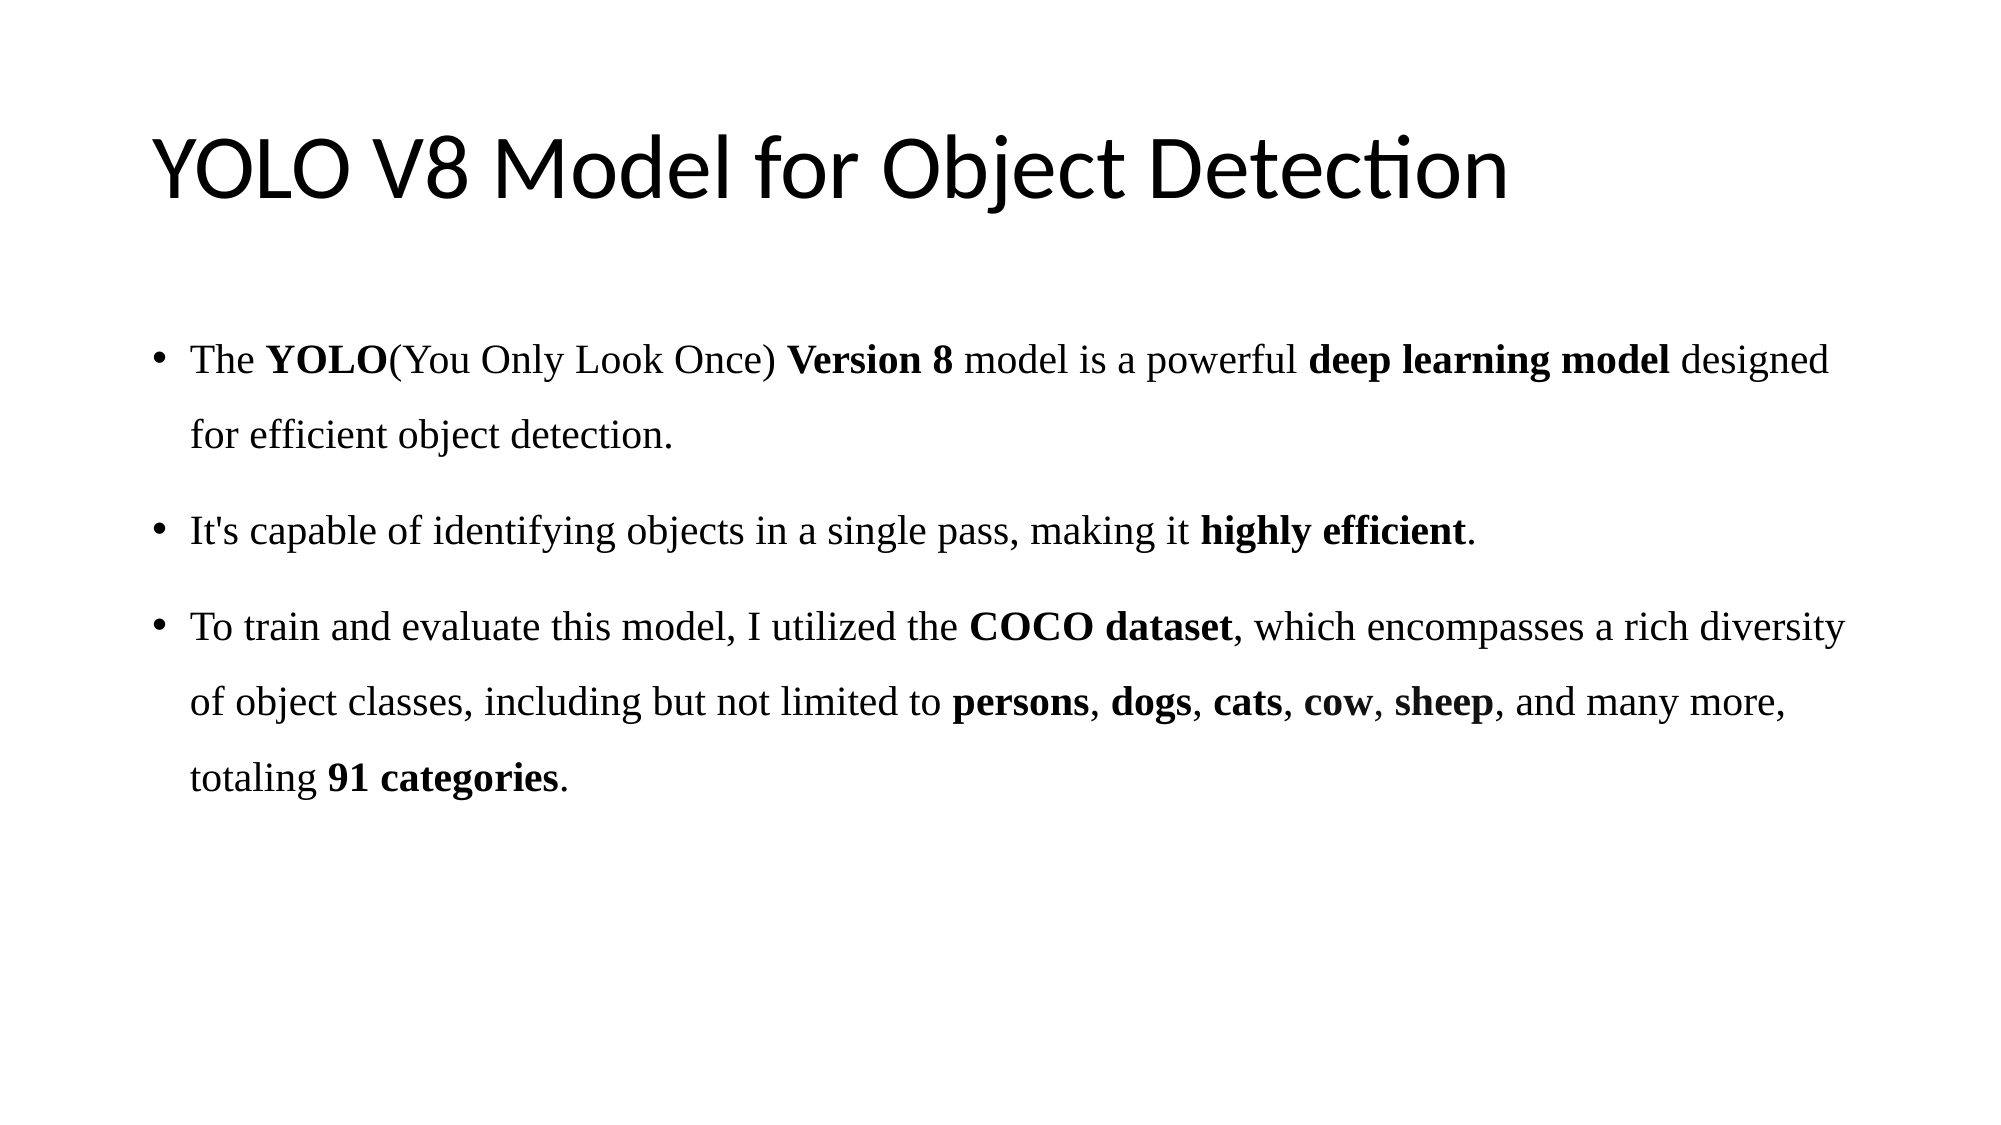

# YOLO V8 Model for Object Detection
The YOLO(You Only Look Once) Version 8 model is a powerful deep learning model designed for efficient object detection.
It's capable of identifying objects in a single pass, making it highly efficient.
To train and evaluate this model, I utilized the COCO dataset, which encompasses a rich diversity of object classes, including but not limited to persons, dogs, cats, cow, sheep, and many more, totaling 91 categories.